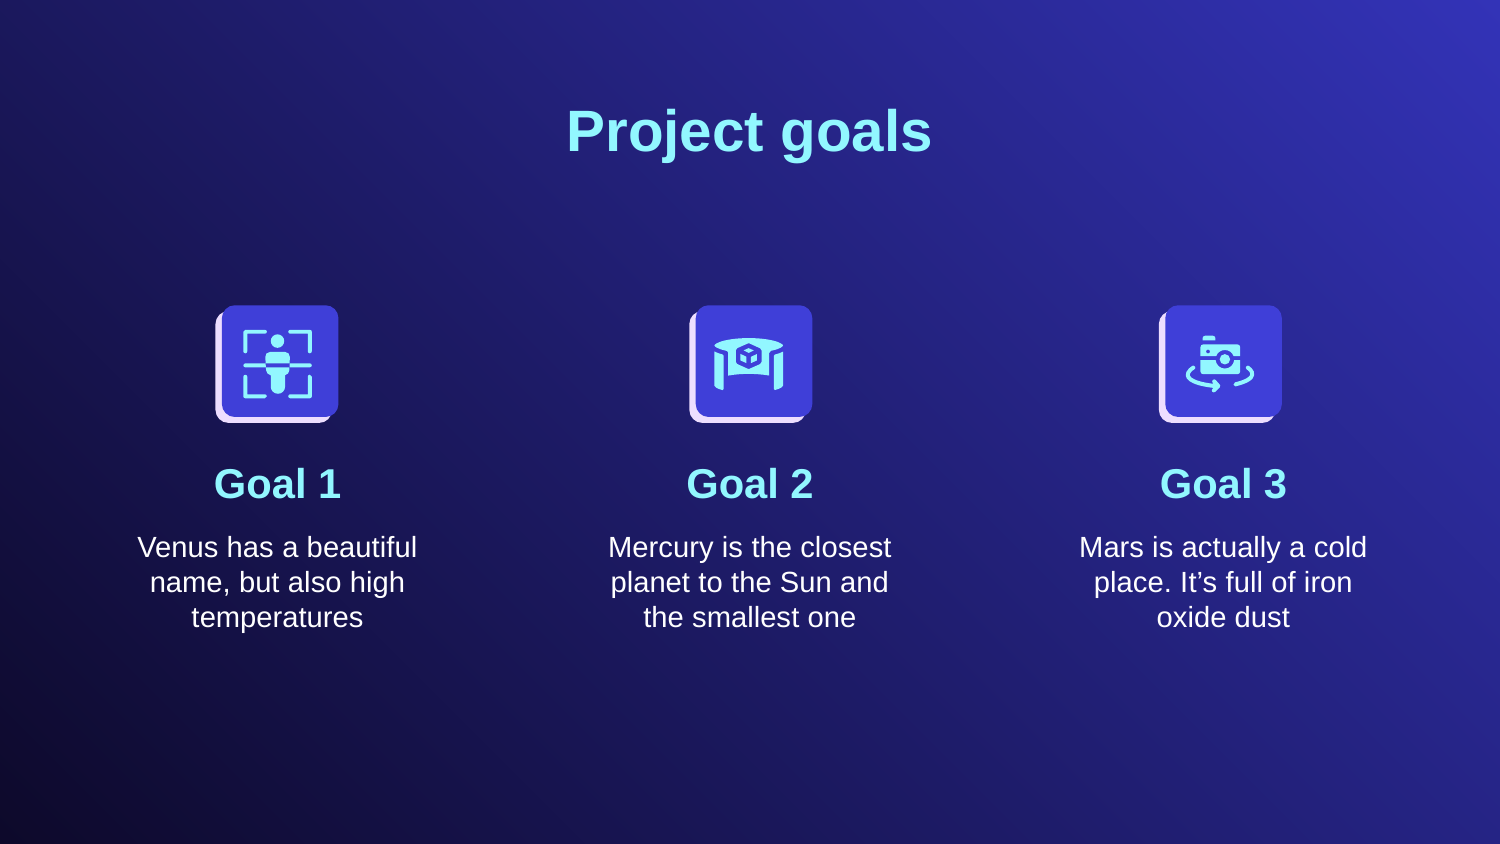

Project goals

# Goal 2
Goal 1
Goal 3
Venus has a beautiful name, but also high temperatures
Mars is actually a cold place. It’s full of iron oxide dust
Mercury is the closest planet to the Sun and the smallest one